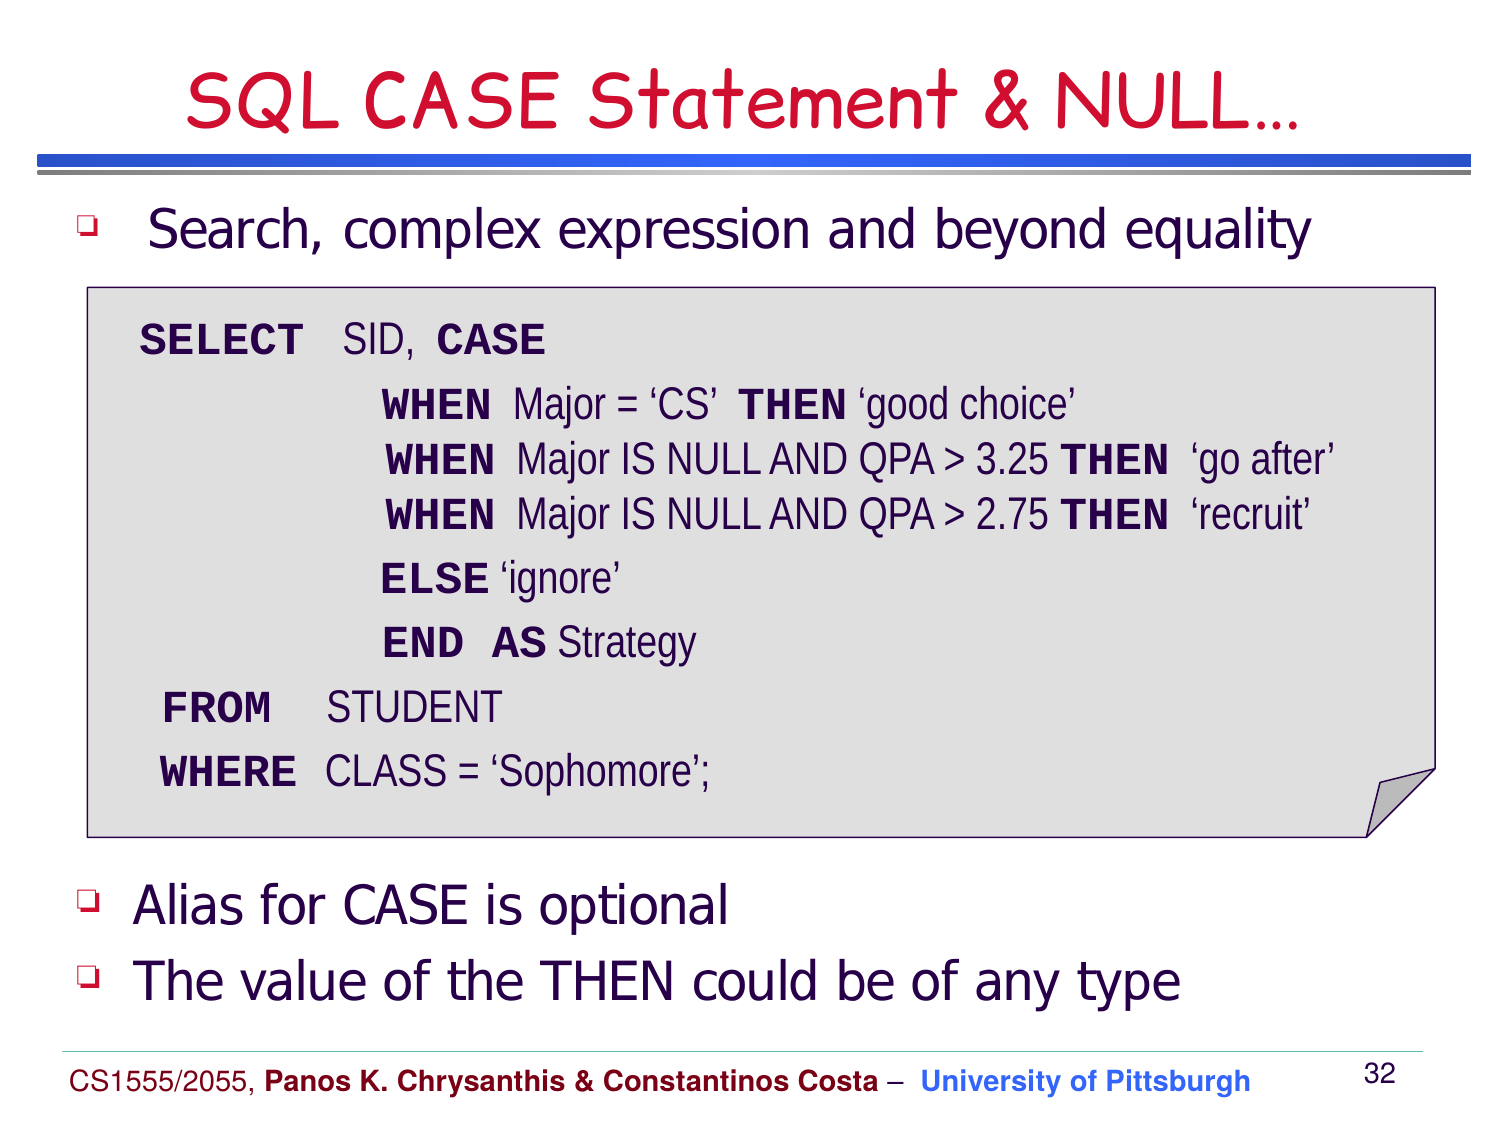

# SQL CASE Statement & NULL…
 Search, complex expression and beyond equality

    SELECT  SID,  CASE
                             WHEN  Major = ‘CS’  THEN ‘good choice’
                        WHEN  Major IS NULL AND QPA > 3.25 THEN  ‘go after’
                        WHEN  Major IS NULL AND QPA > 2.75 THEN  ‘recruit’
           ELSE ‘ignore’
                             END AS Strategy
        FROM  STUDENT
   WHERE CLASS = ‘Sophomore’;

Alias for CASE is optional
The value of the THEN could be of any type